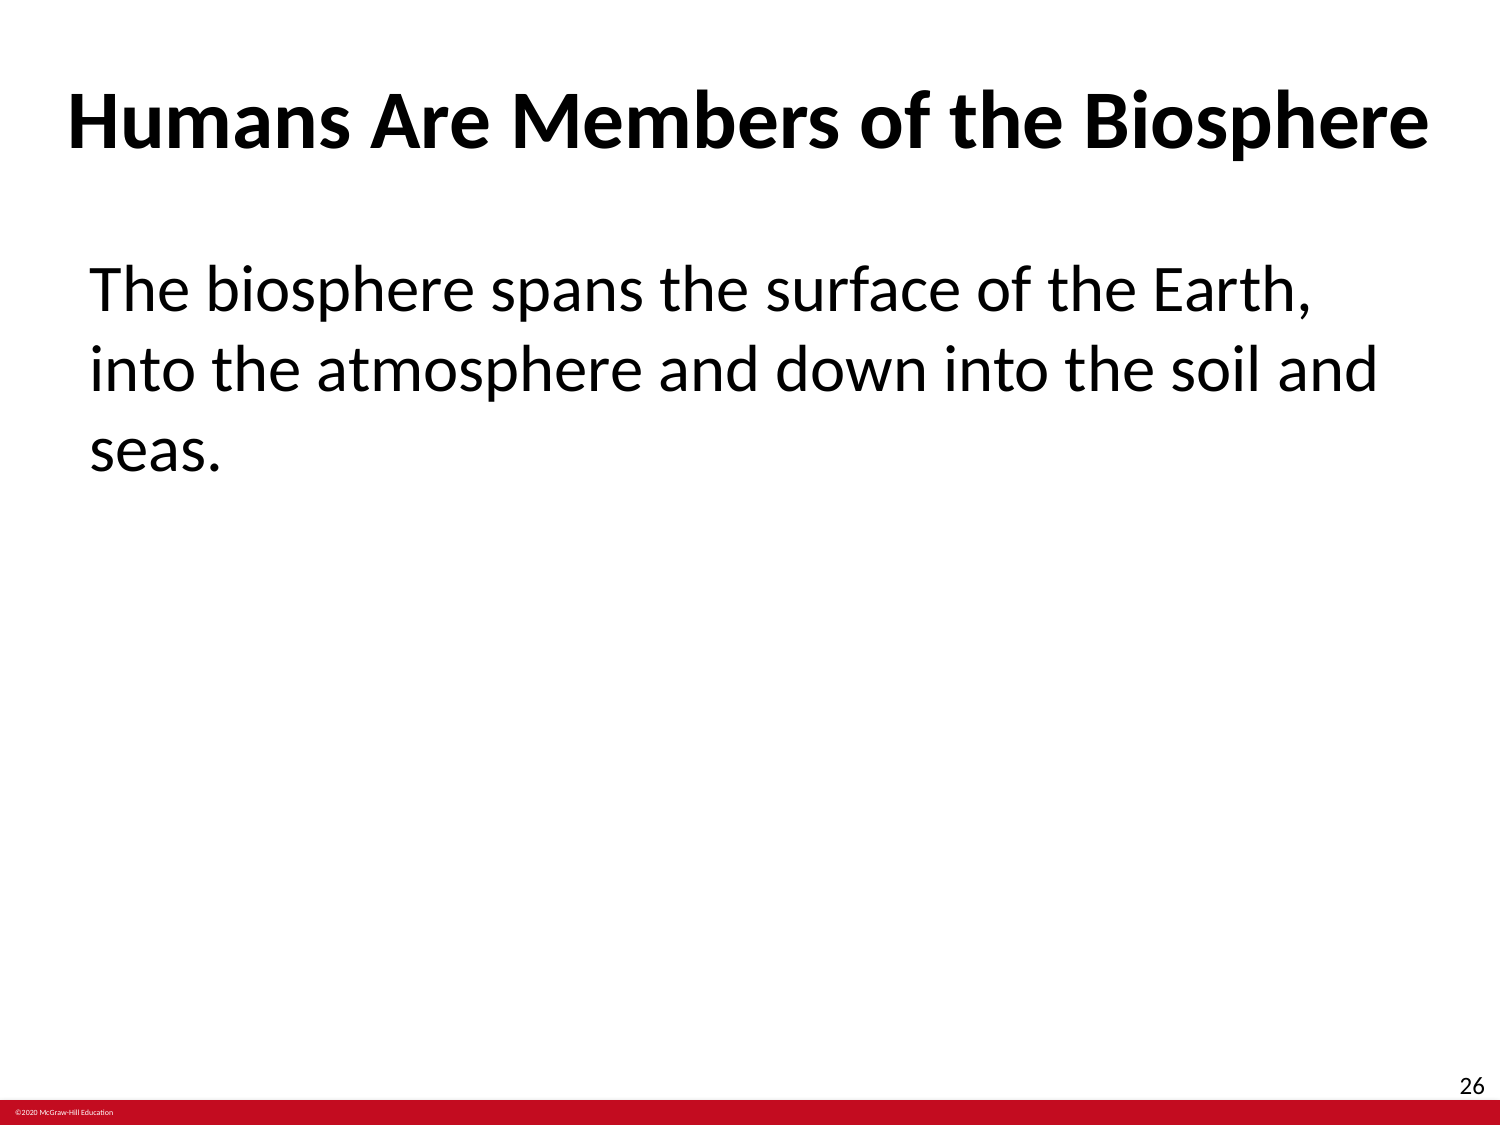

# Humans Are Members of the Biosphere
The biosphere spans the surface of the Earth, into the atmosphere and down into the soil and seas.